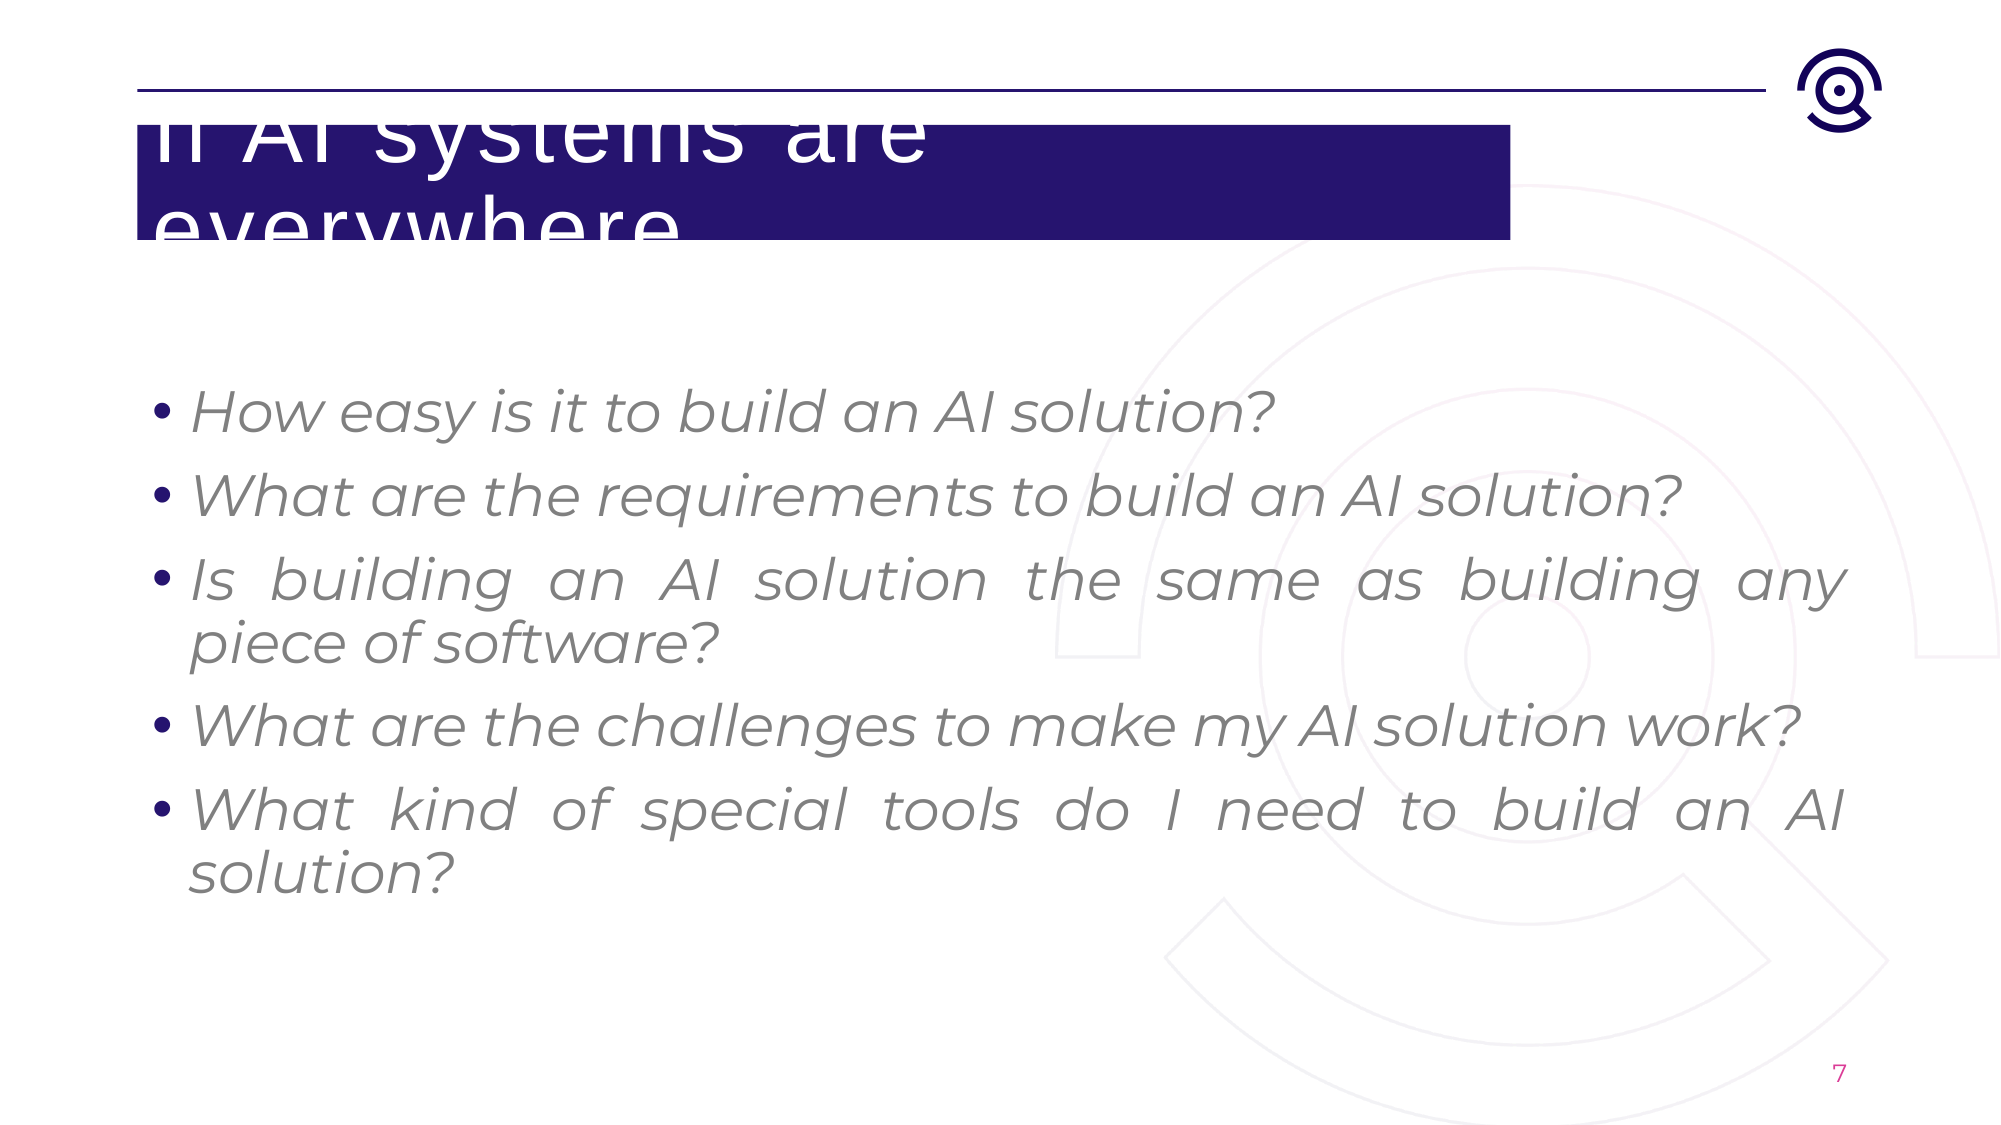

# If AI systems are everywhere…

How easy is it to build an AI solution?
What are the requirements to build an AI solution?
Is building an AI solution the same as building any piece of software?
What are the challenges to make my AI solution work?
What kind of special tools do I need to build an AI solution?

7